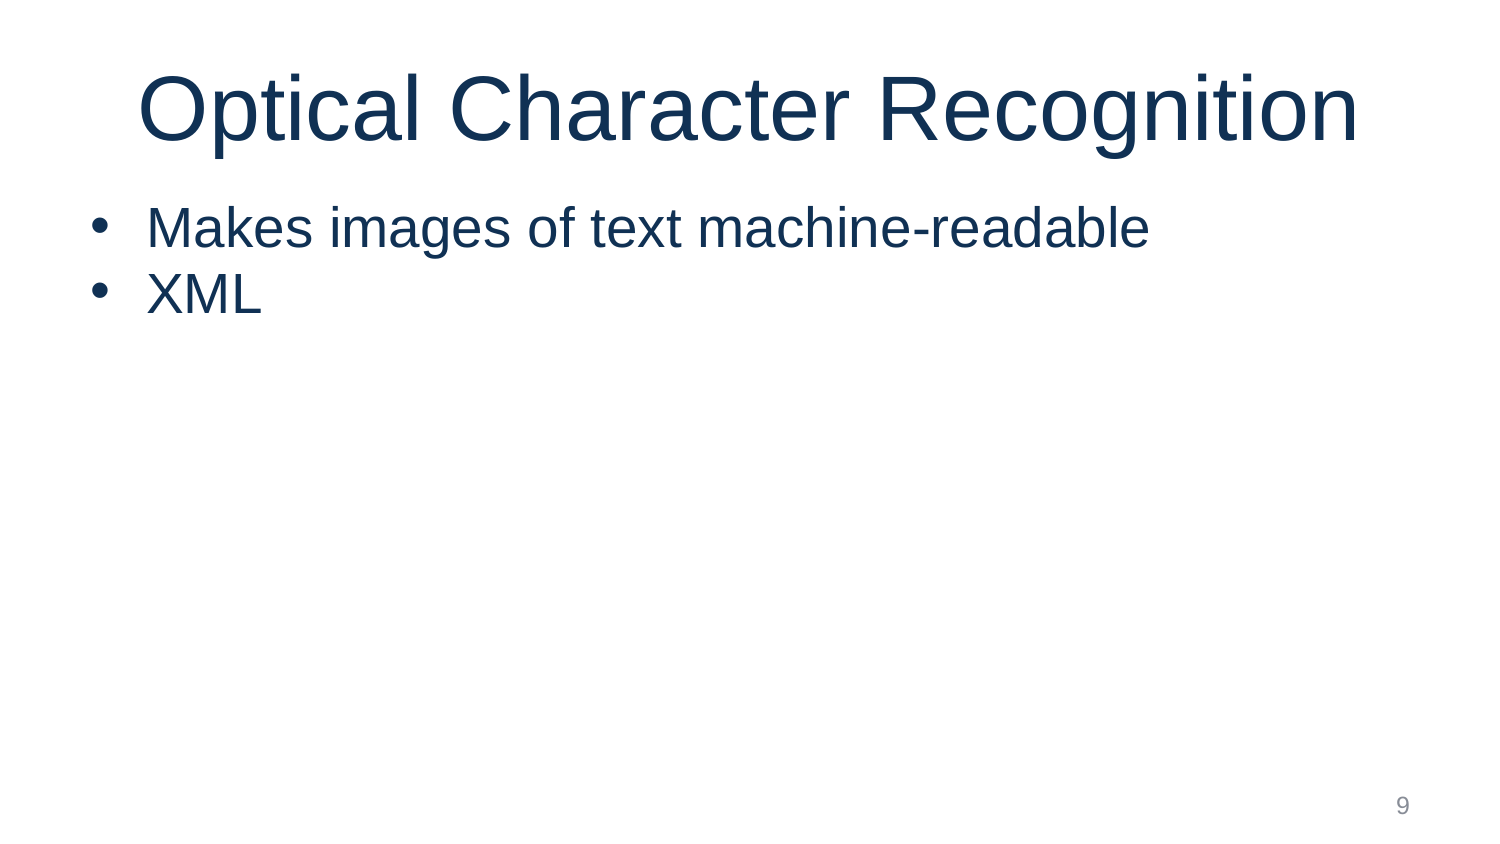

# Optical Character Recognition
Makes images of text machine-readable
XML
9